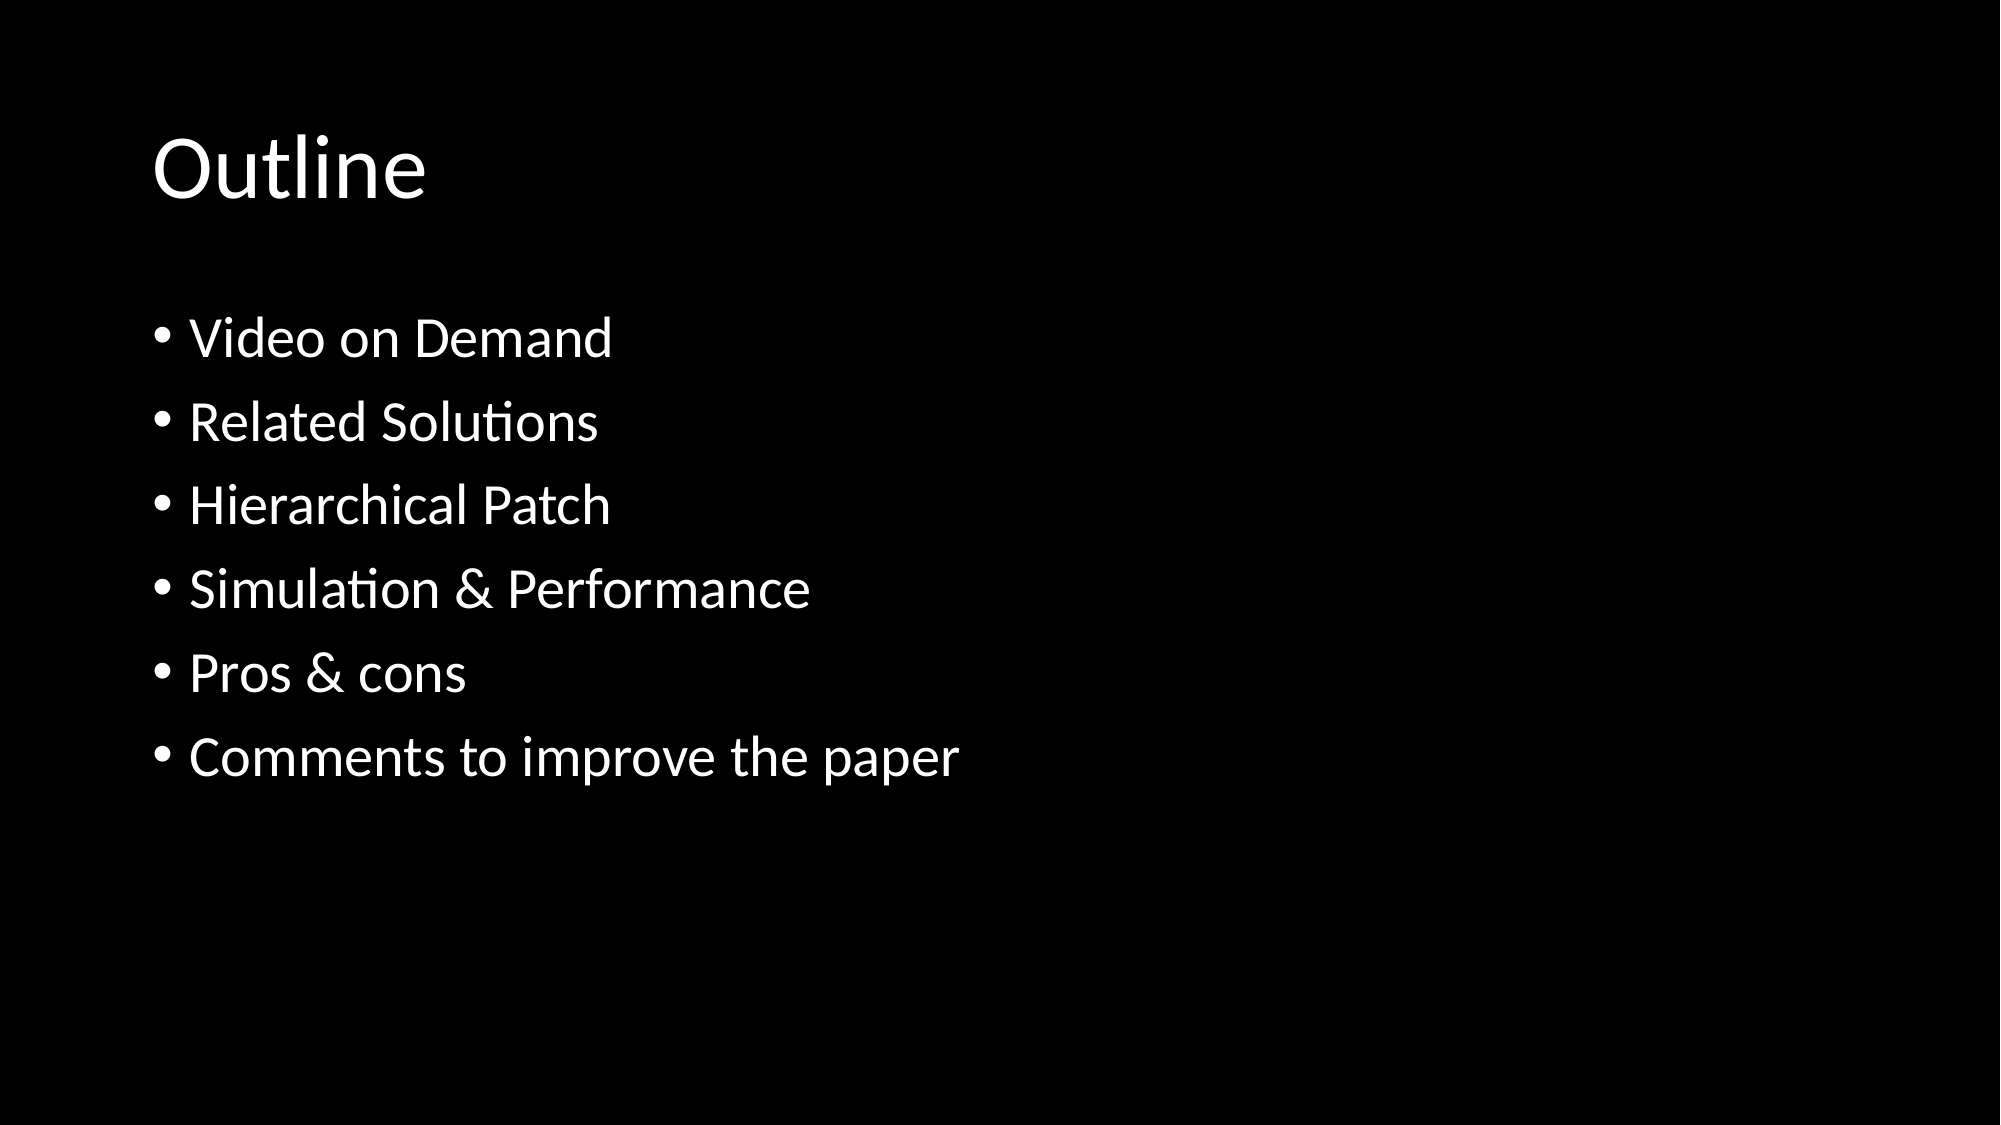

# Outline
Video on Demand
Related Solutions
Hierarchical Patch
Simulation & Performance
Pros & cons
Comments to improve the paper